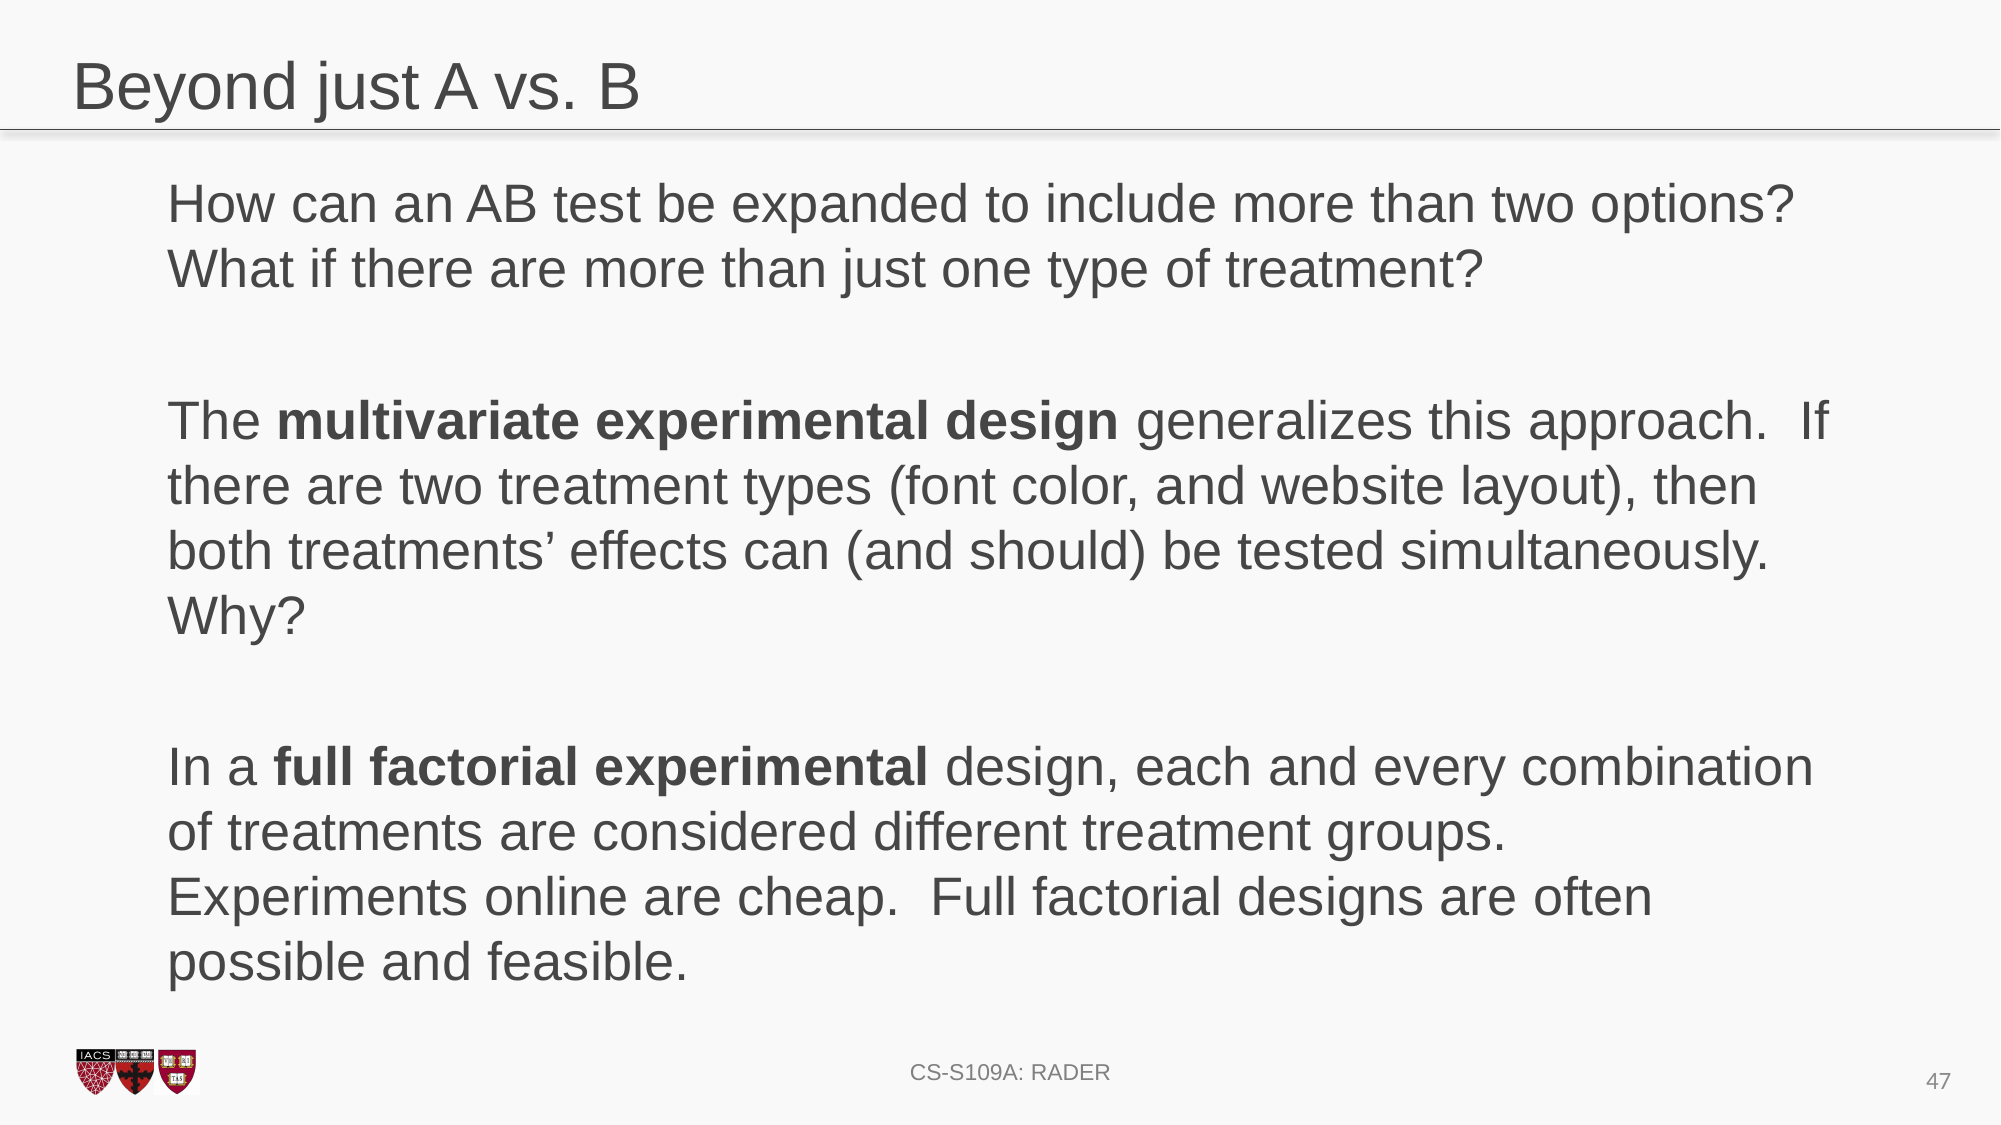

# Beyond just A vs. B
How can an AB test be expanded to include more than two options?  What if there are more than just one type of treatment?

The multivariate experimental design generalizes this approach.  If there are two treatment types (font color, and website layout), then both treatments’ effects can (and should) be tested simultaneously.  Why?

In a full factorial experimental design, each and every combination of treatments are considered different treatment groups.  Experiments online are cheap.  Full factorial designs are often possible and feasible.
47